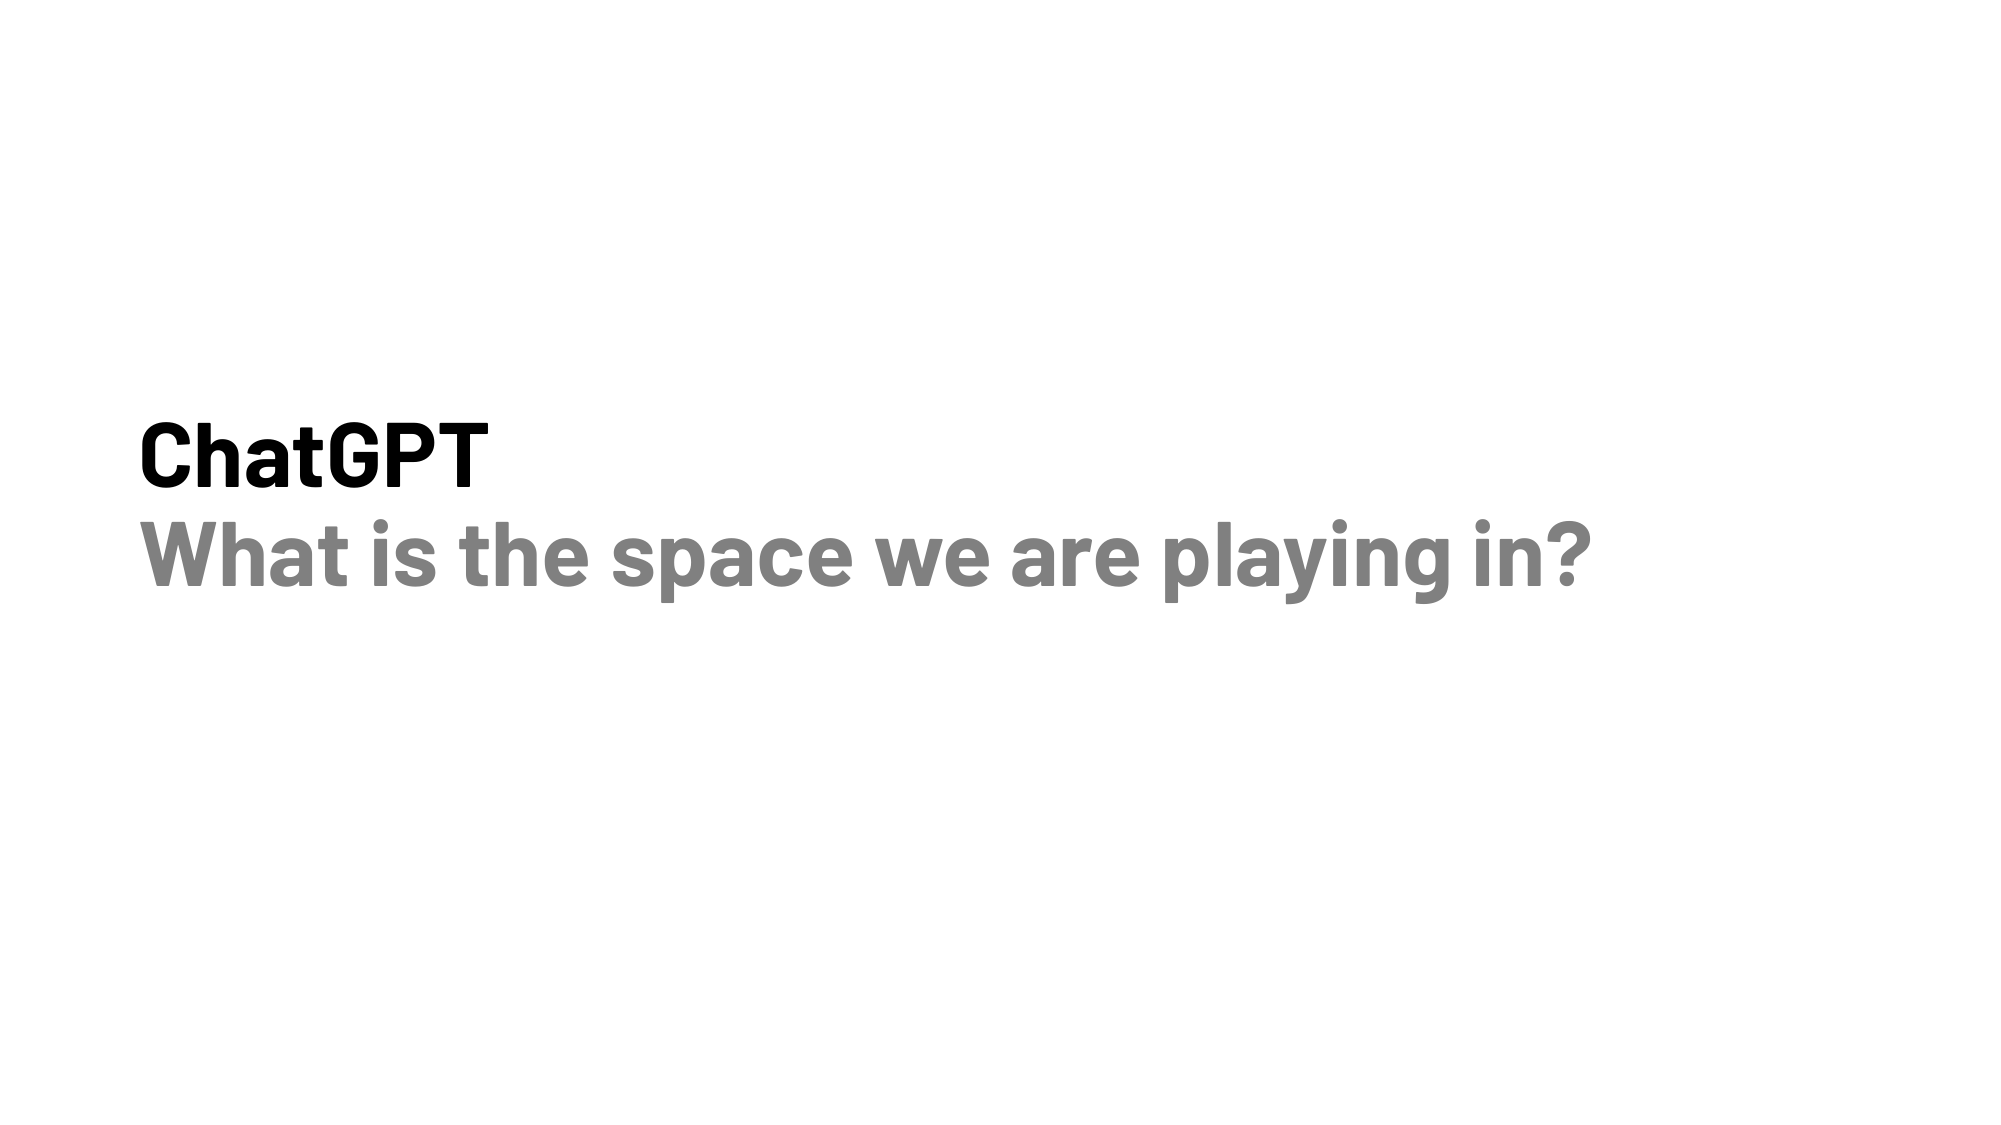

# ChatGPT What is the space we are playing in?